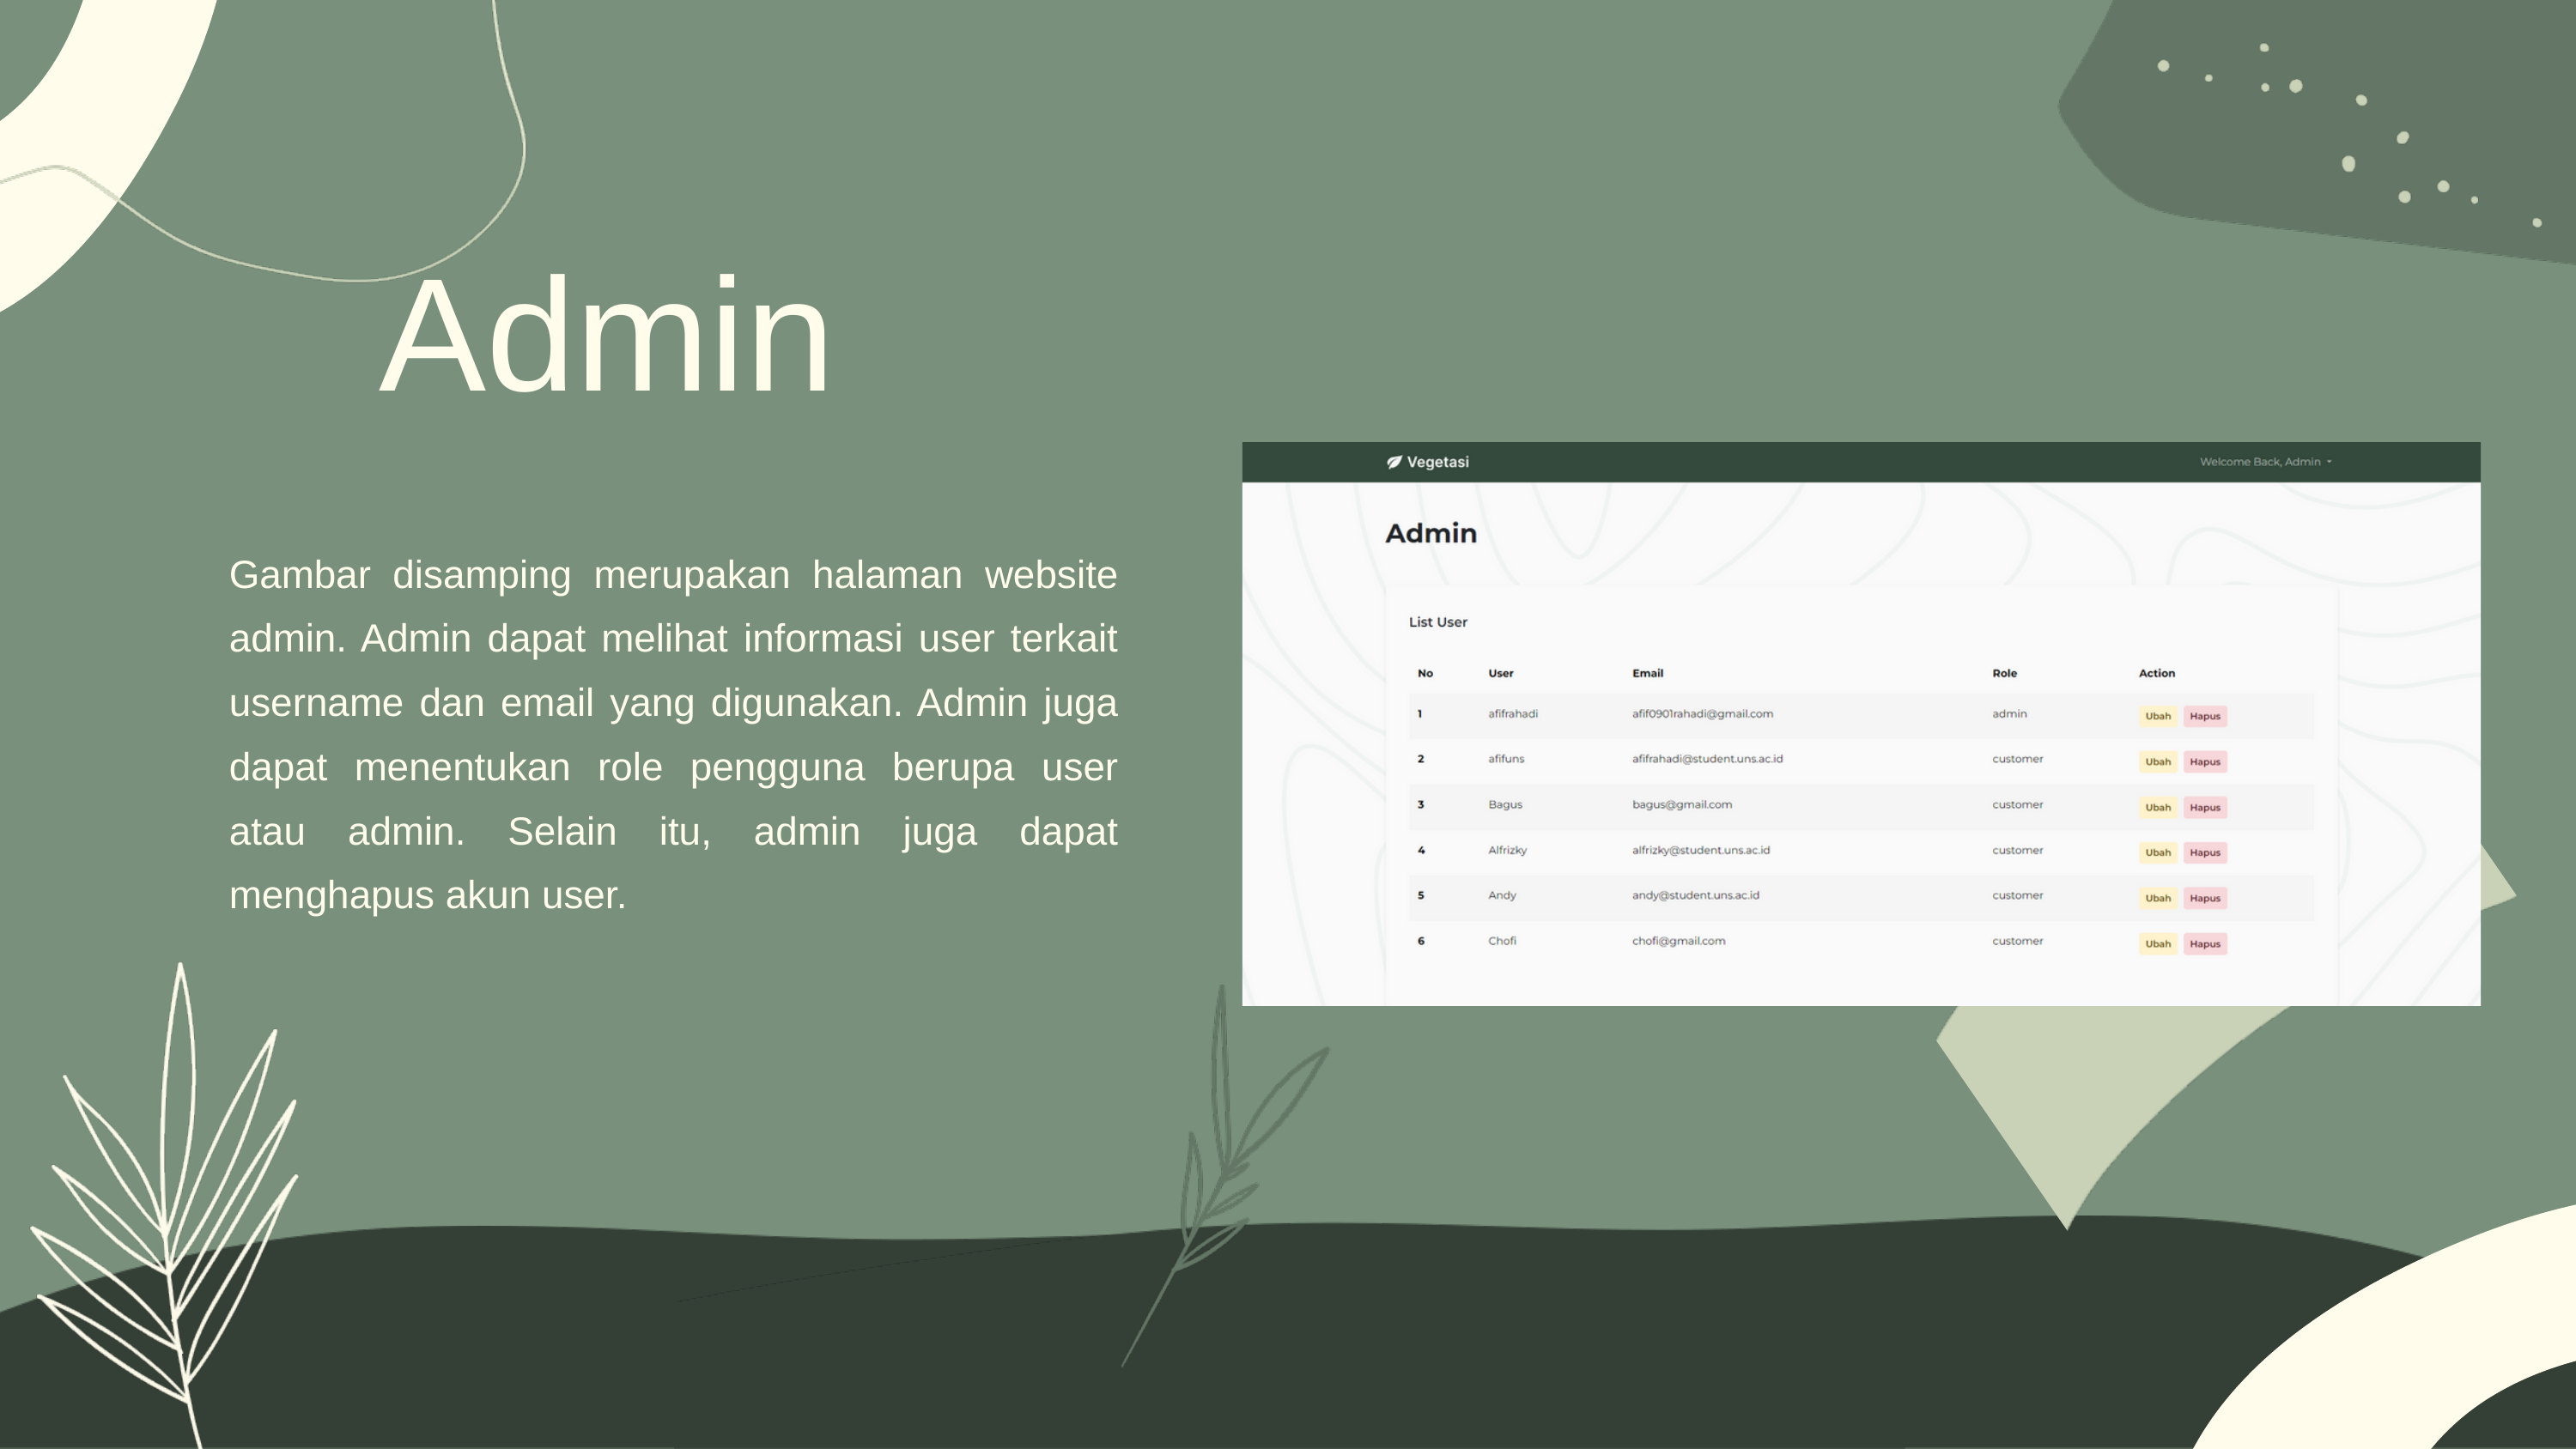

Admin

Gambar disamping merupakan halaman website admin. Admin dapat melihat informasi user terkait username dan email yang digunakan. Admin juga dapat menentukan role pengguna berupa user atau admin. Selain itu, admin juga dapat menghapus akun user.